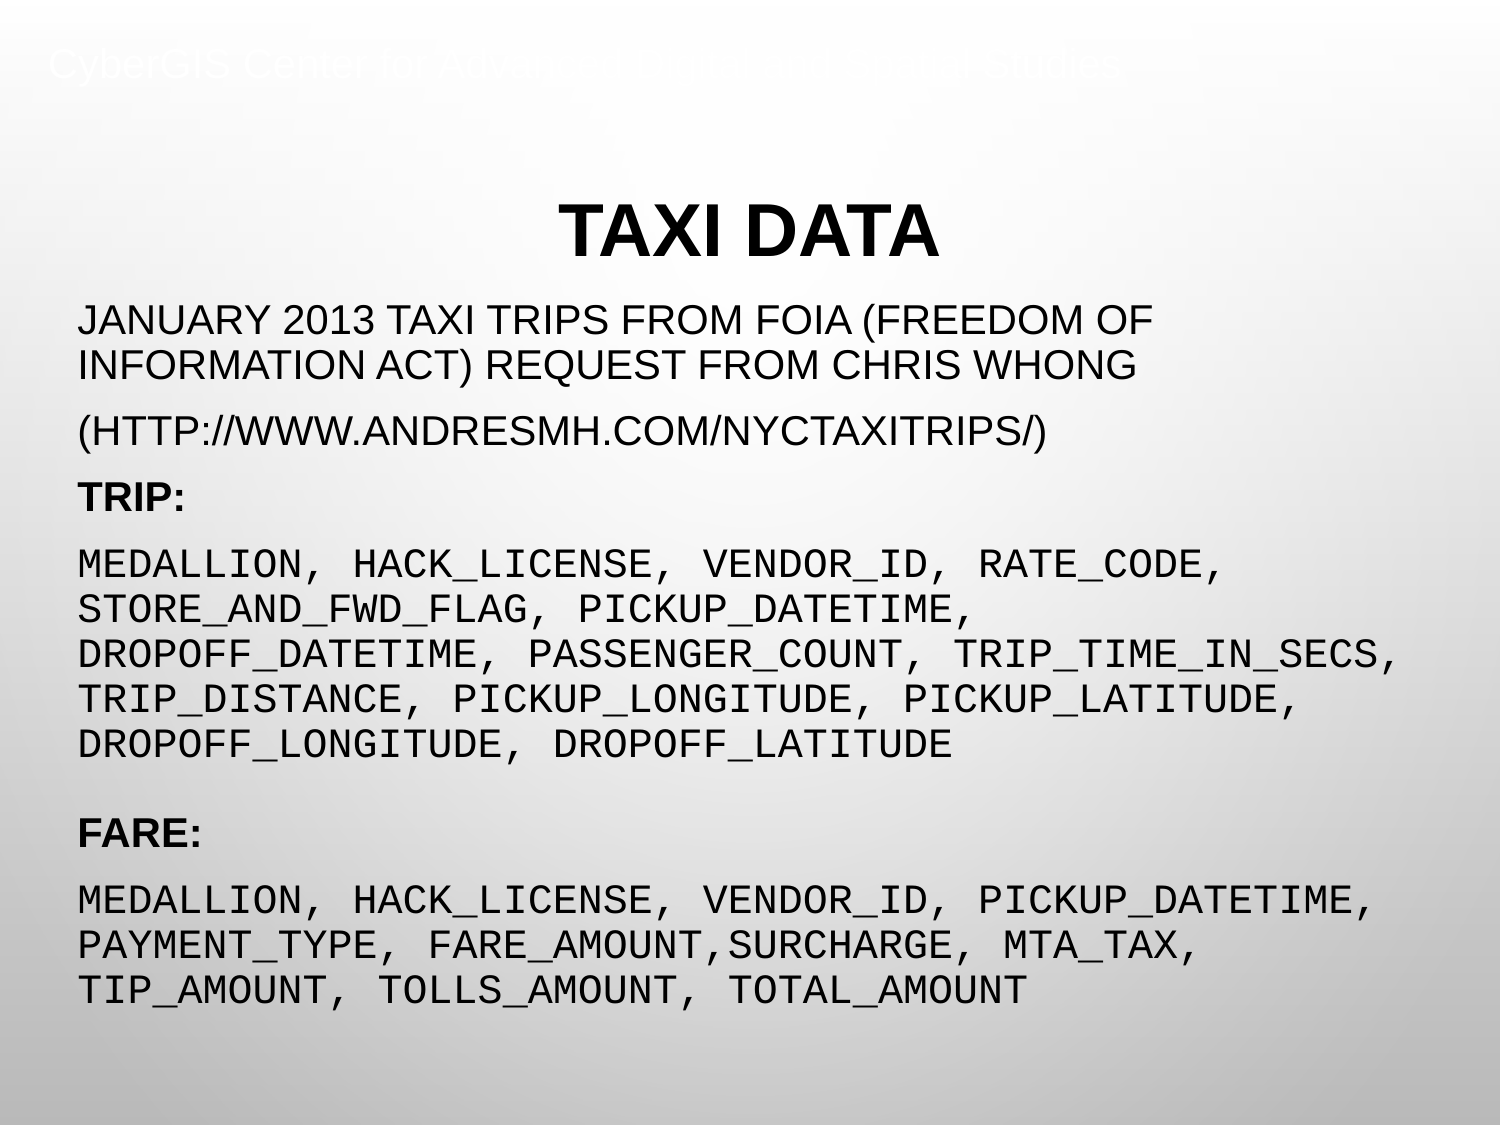

# Taxi Data
January 2013 Taxi Trips from FOIA (Freedom of Information Act) request from Chris Whong
(http://www.andresmh.com/nyctaxitrips/)
Trip:
medallion, hack_license, vendor_id, rate_code, store_and_fwd_flag, pickup_datetime, dropoff_datetime, passenger_count, trip_time_in_secs, trip_distance, pickup_longitude, pickup_latitude, dropoff_longitude, dropoff_latitude
Fare:
medallion, hack_license, vendor_id, pickup_datetime, payment_type, fare_amount,surcharge, mta_tax, tip_amount, tolls_amount, total_amount